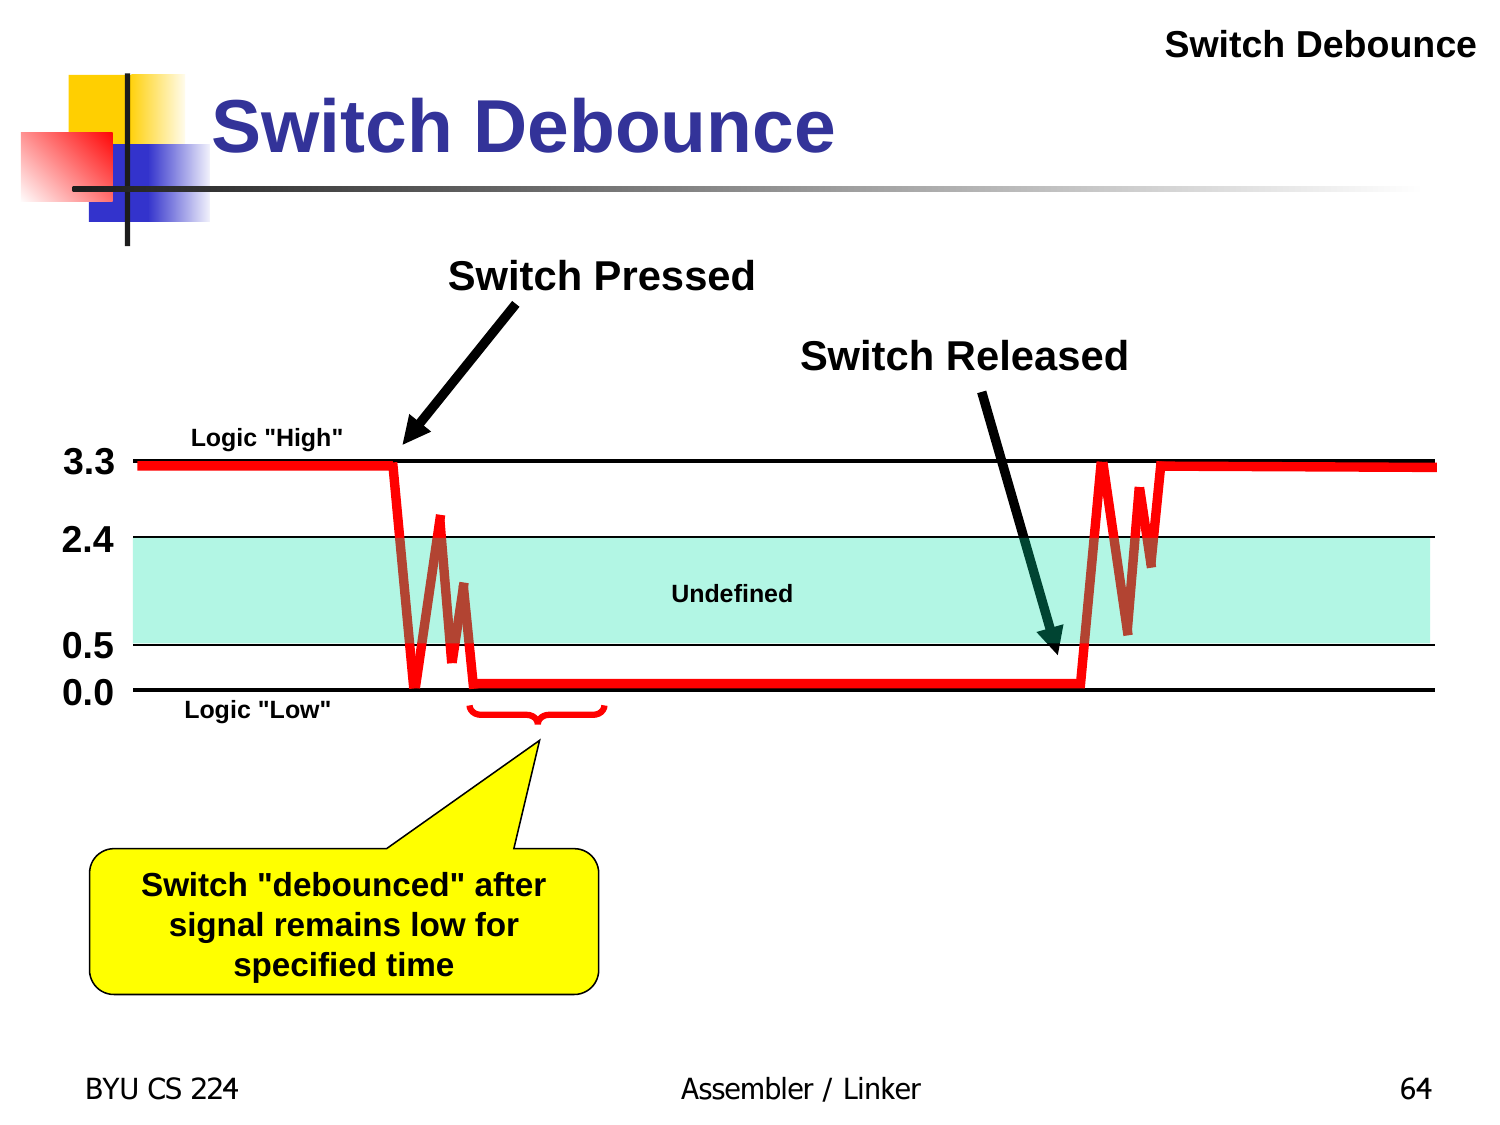

Switch Debounce
# Switch Debounce
Switch Pressed

Switch Released

Logic "High"
3.3
|  |
| --- |
|  |
|  |

2.4

Undefined
0.5
0.0
Logic "Low"

Switch "debounced" after signal remains low for specified time
BYU CS 224
Assembler / Linker
64